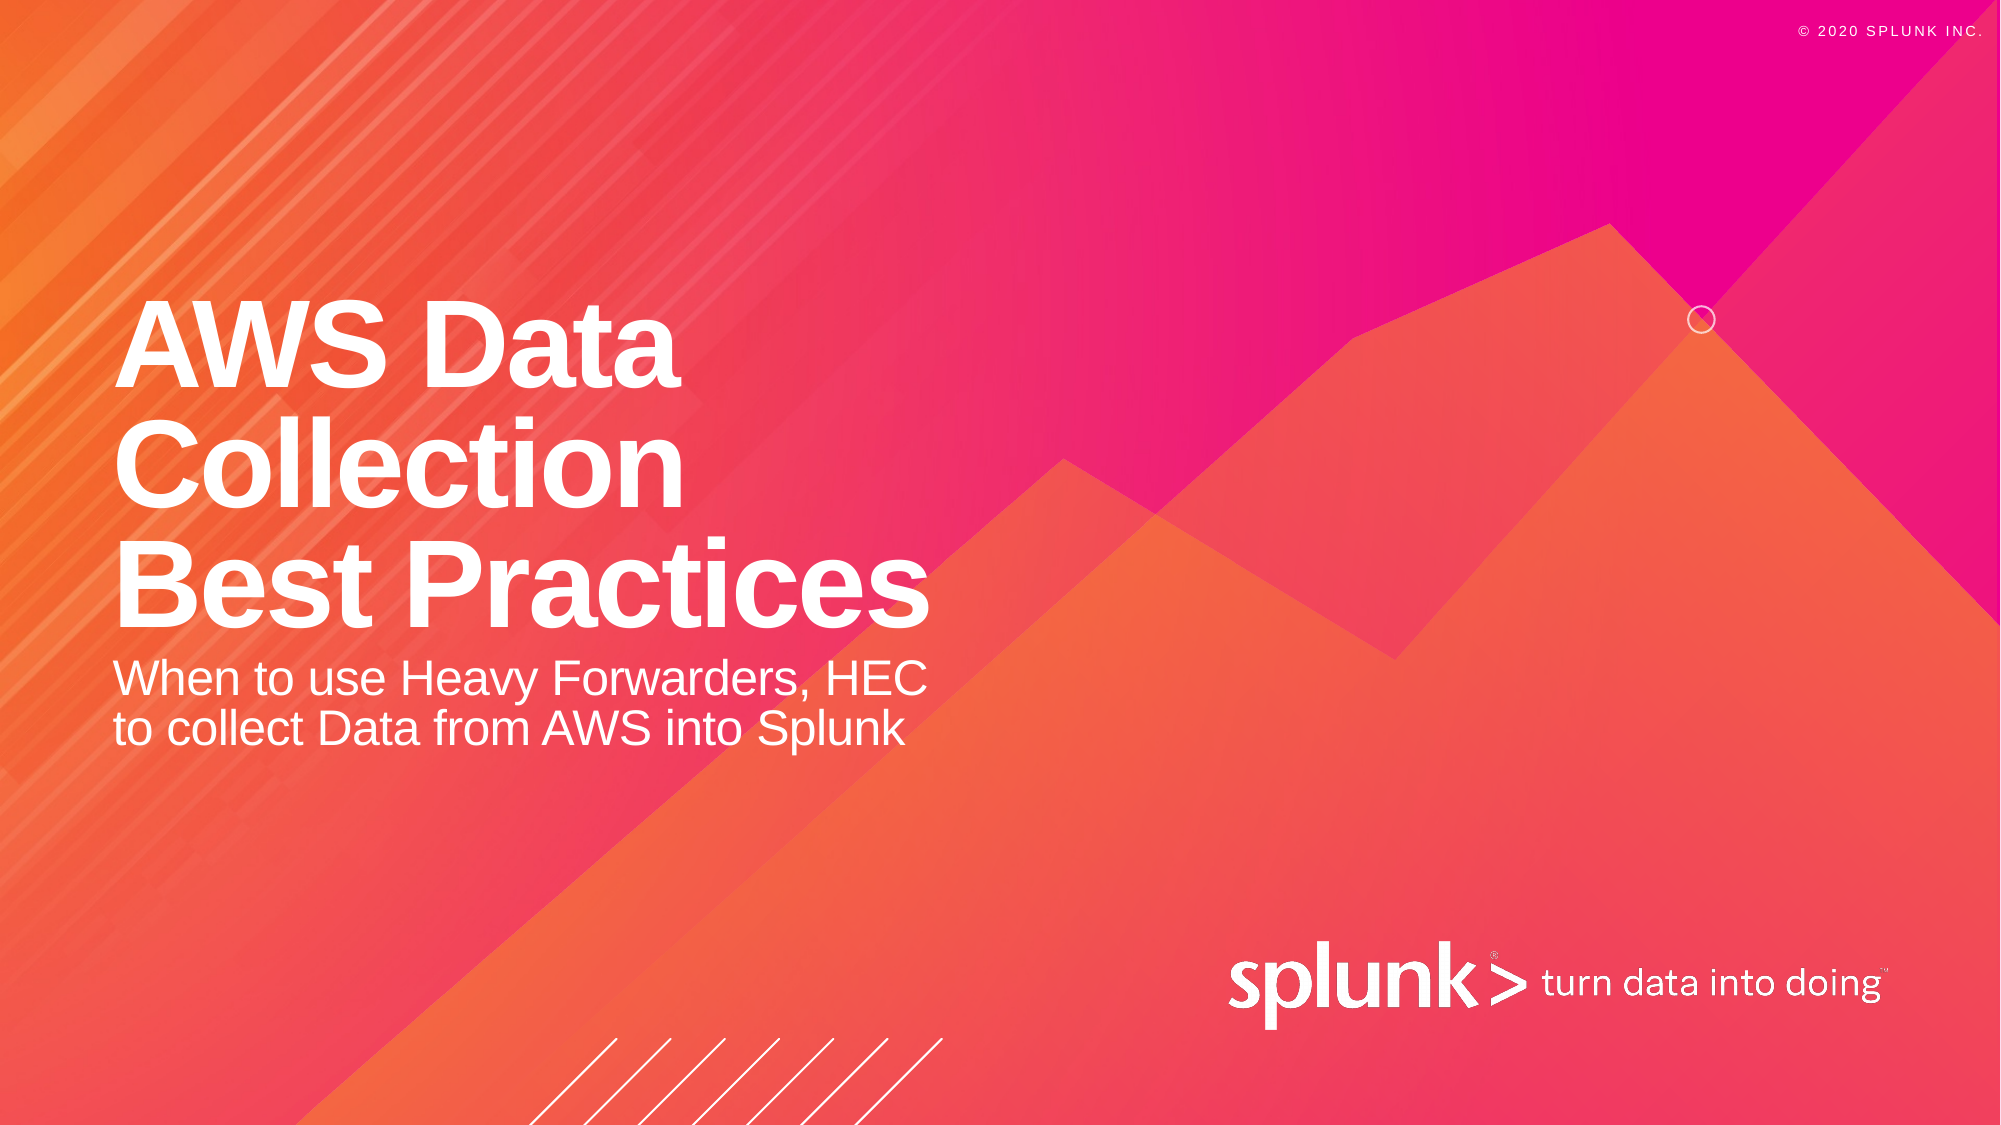

# AWS Data Collection Best Practices
When to use Heavy Forwarders, HEC to collect Data from AWS into Splunk